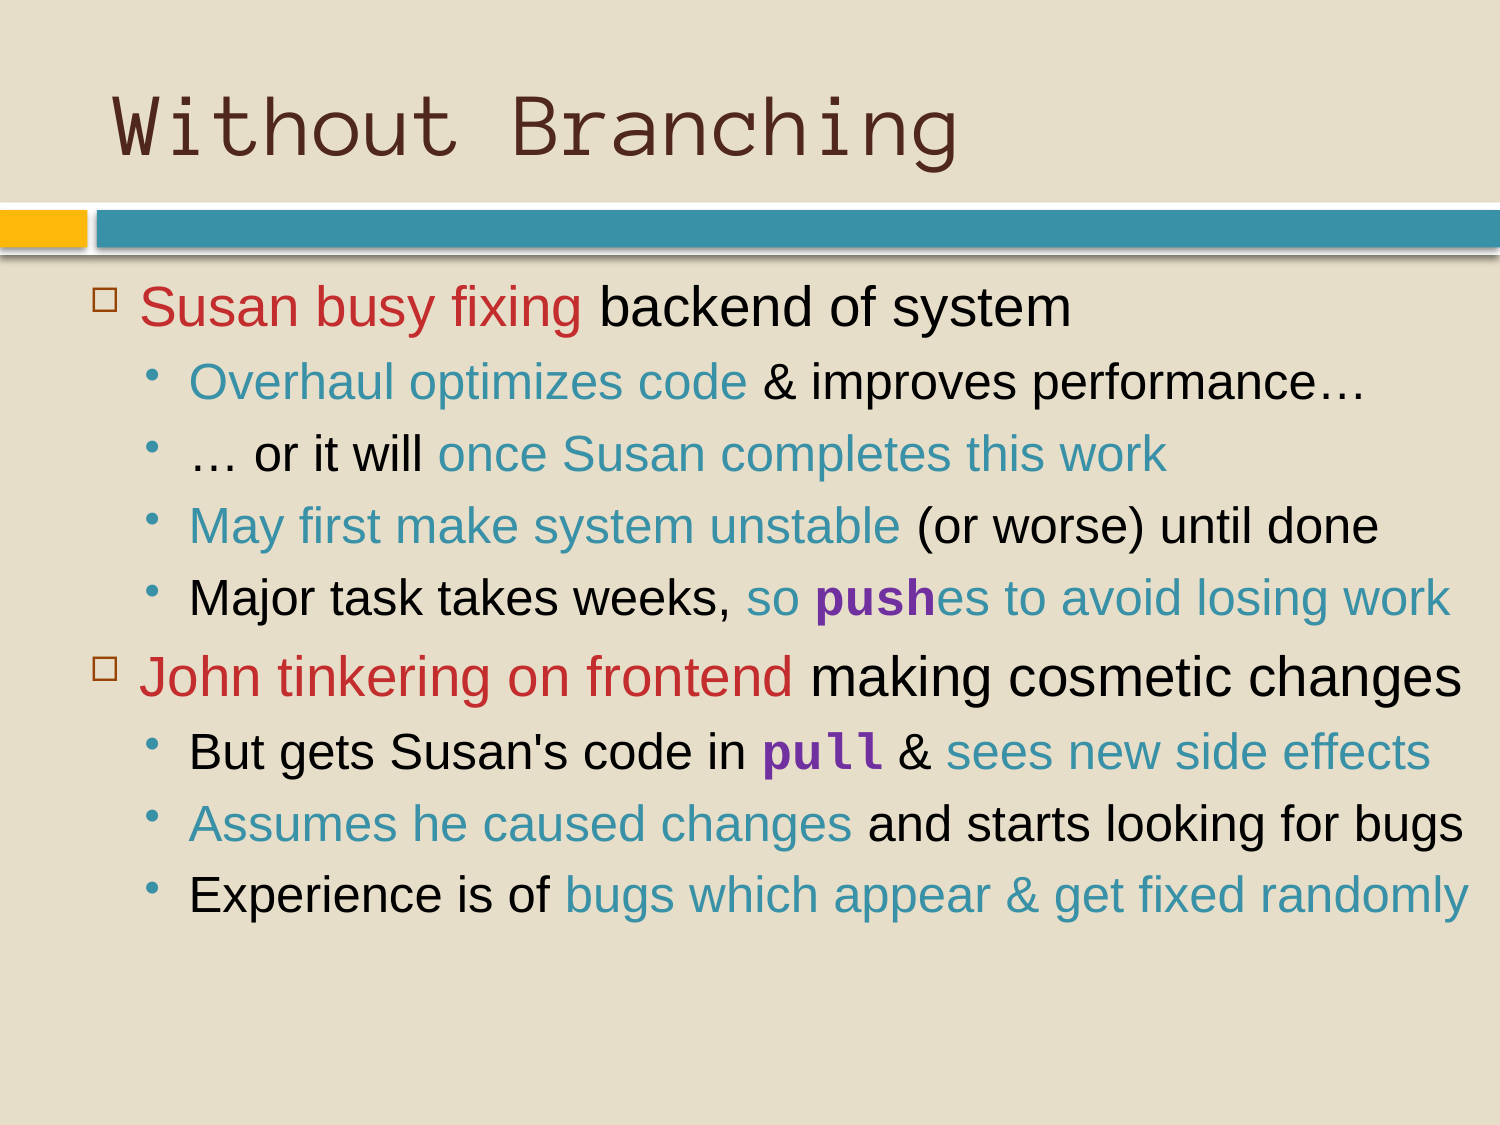

# Without Branching
Susan busy fixing backend of system
Overhaul optimizes code & improves performance…
… or it will once Susan completes this work
May first make system unstable (or worse) until done
Major task takes weeks, so pushes to avoid losing work
John tinkering on frontend making cosmetic changes
But gets Susan's code in pull & sees new side effects
Assumes he caused changes and starts looking for bugs
Experience is of bugs which appear & get fixed randomly